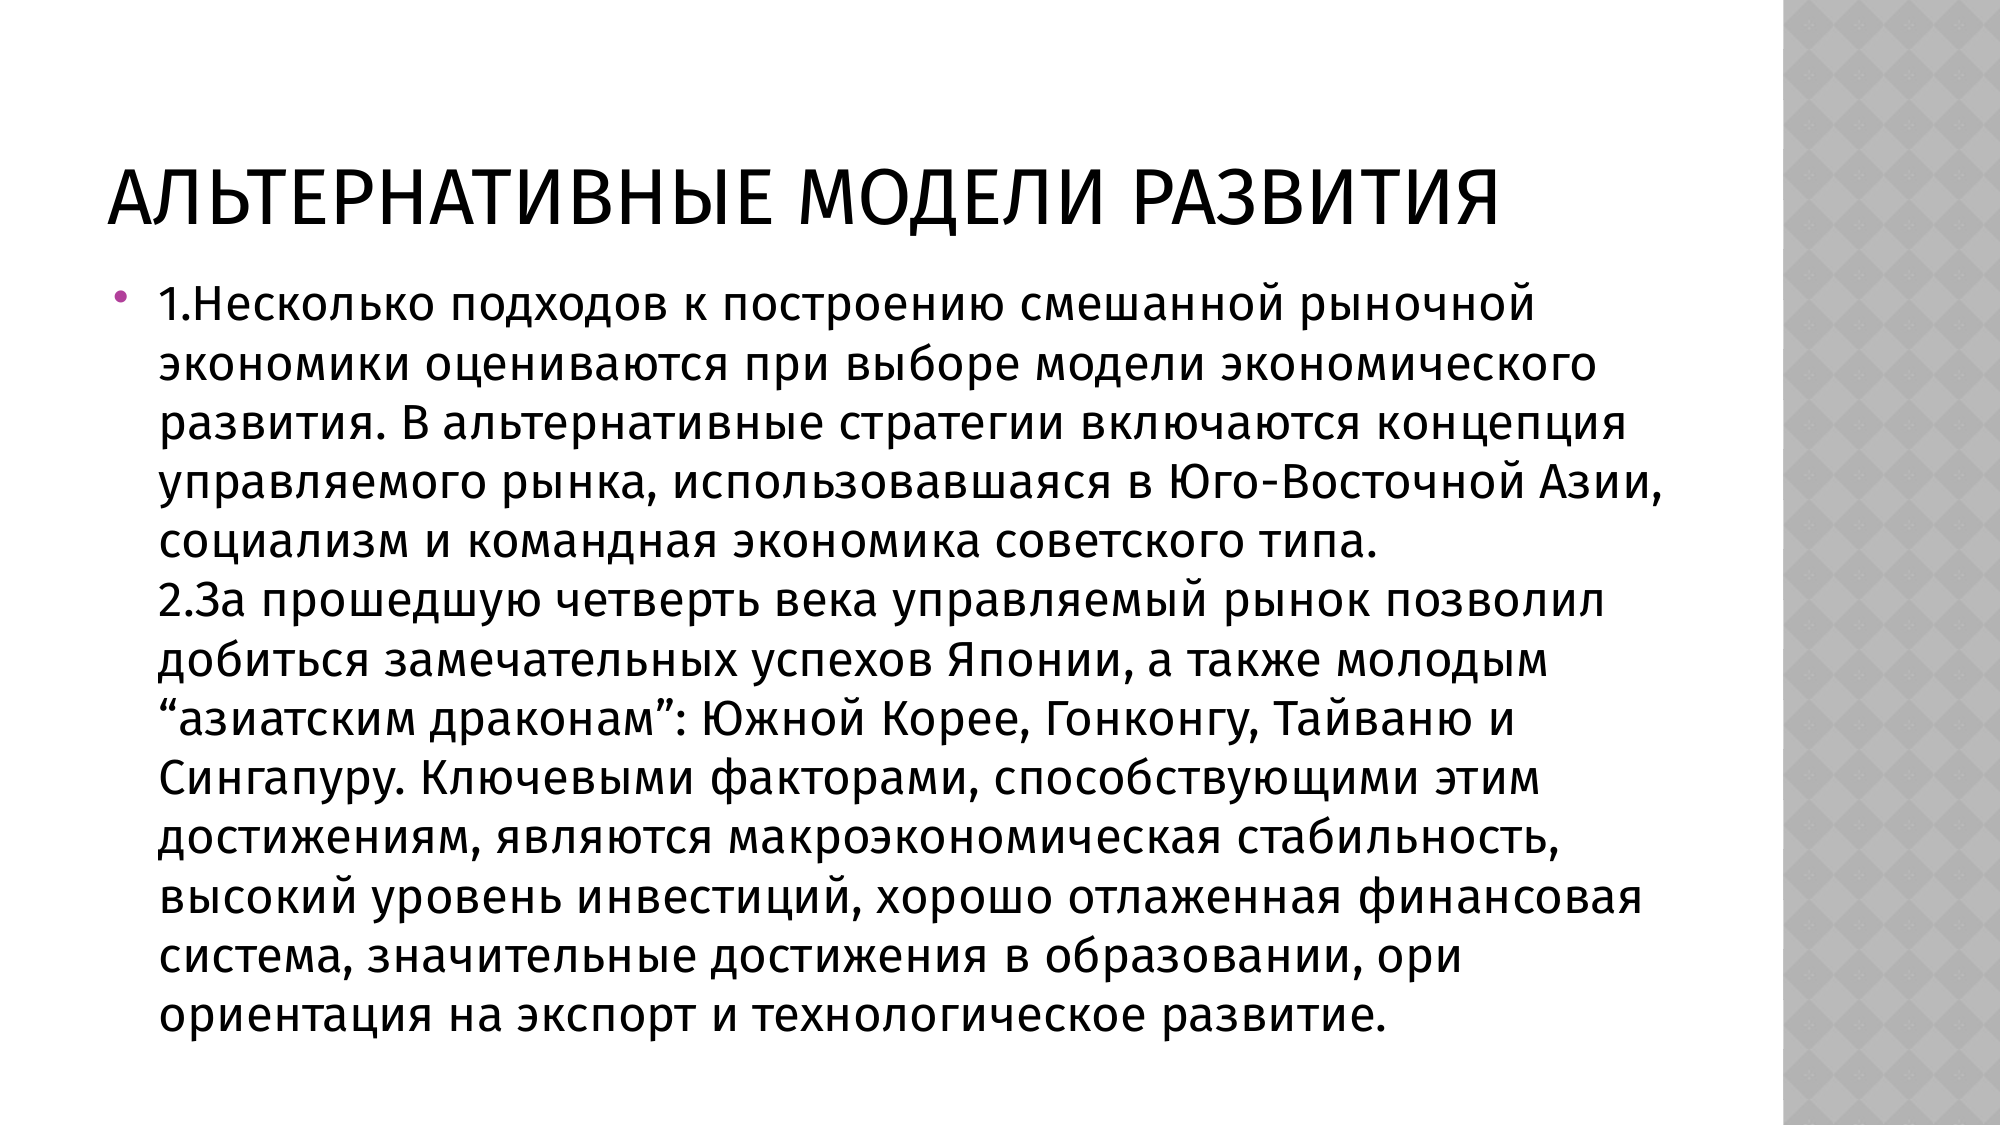

# Альтернативные модели развития
1.Несколько подходов к построению смешанной рыночной экономики оцениваются при выборе модели экономического развития. В альтернативные стратегии включаются концепция управляемого рынка, использовавшаяся в Юго-Восточной Азии, социализм и командная экономика советского типа.
2.За прошедшую четверть века управляемый рынок позволил добиться замечательных успехов Японии, а также молодым “азиатским драконам”: Южной Корее, Гонконгу, Тайваню и Сингапуру. Ключевыми факторами, способствующими этим достижениям, являются макроэкономическая стабильность, высокий уровень инвестиций, хорошо отлаженная финансовая система, значительные достижения в образовании, ори ориентация на экспорт и технологическое развитие.